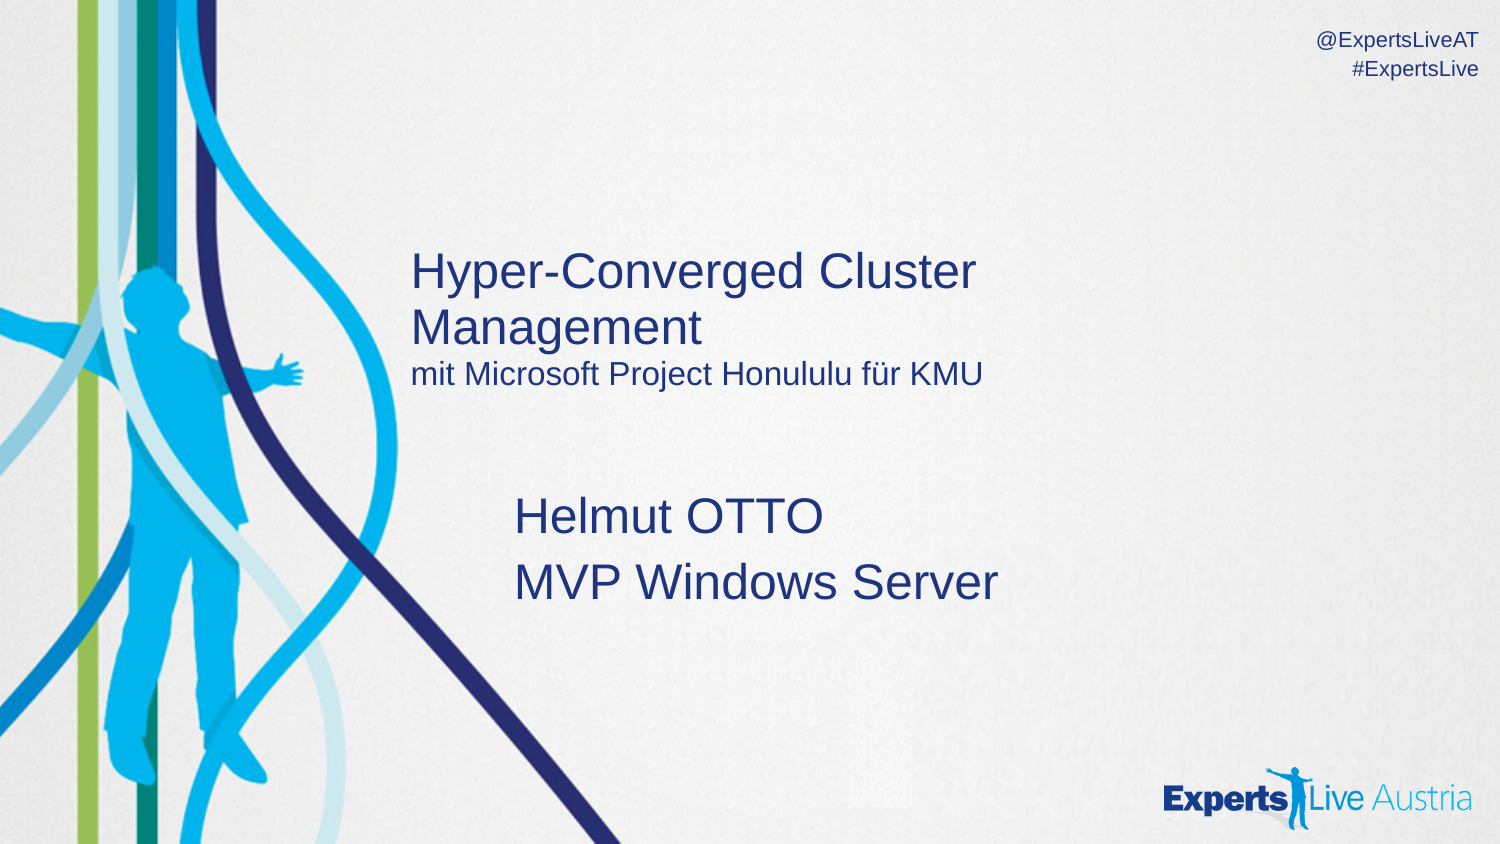

# Hyper-Converged Cluster Management mit Microsoft Project Honululu für KMU
Helmut OTTO
MVP Windows Server